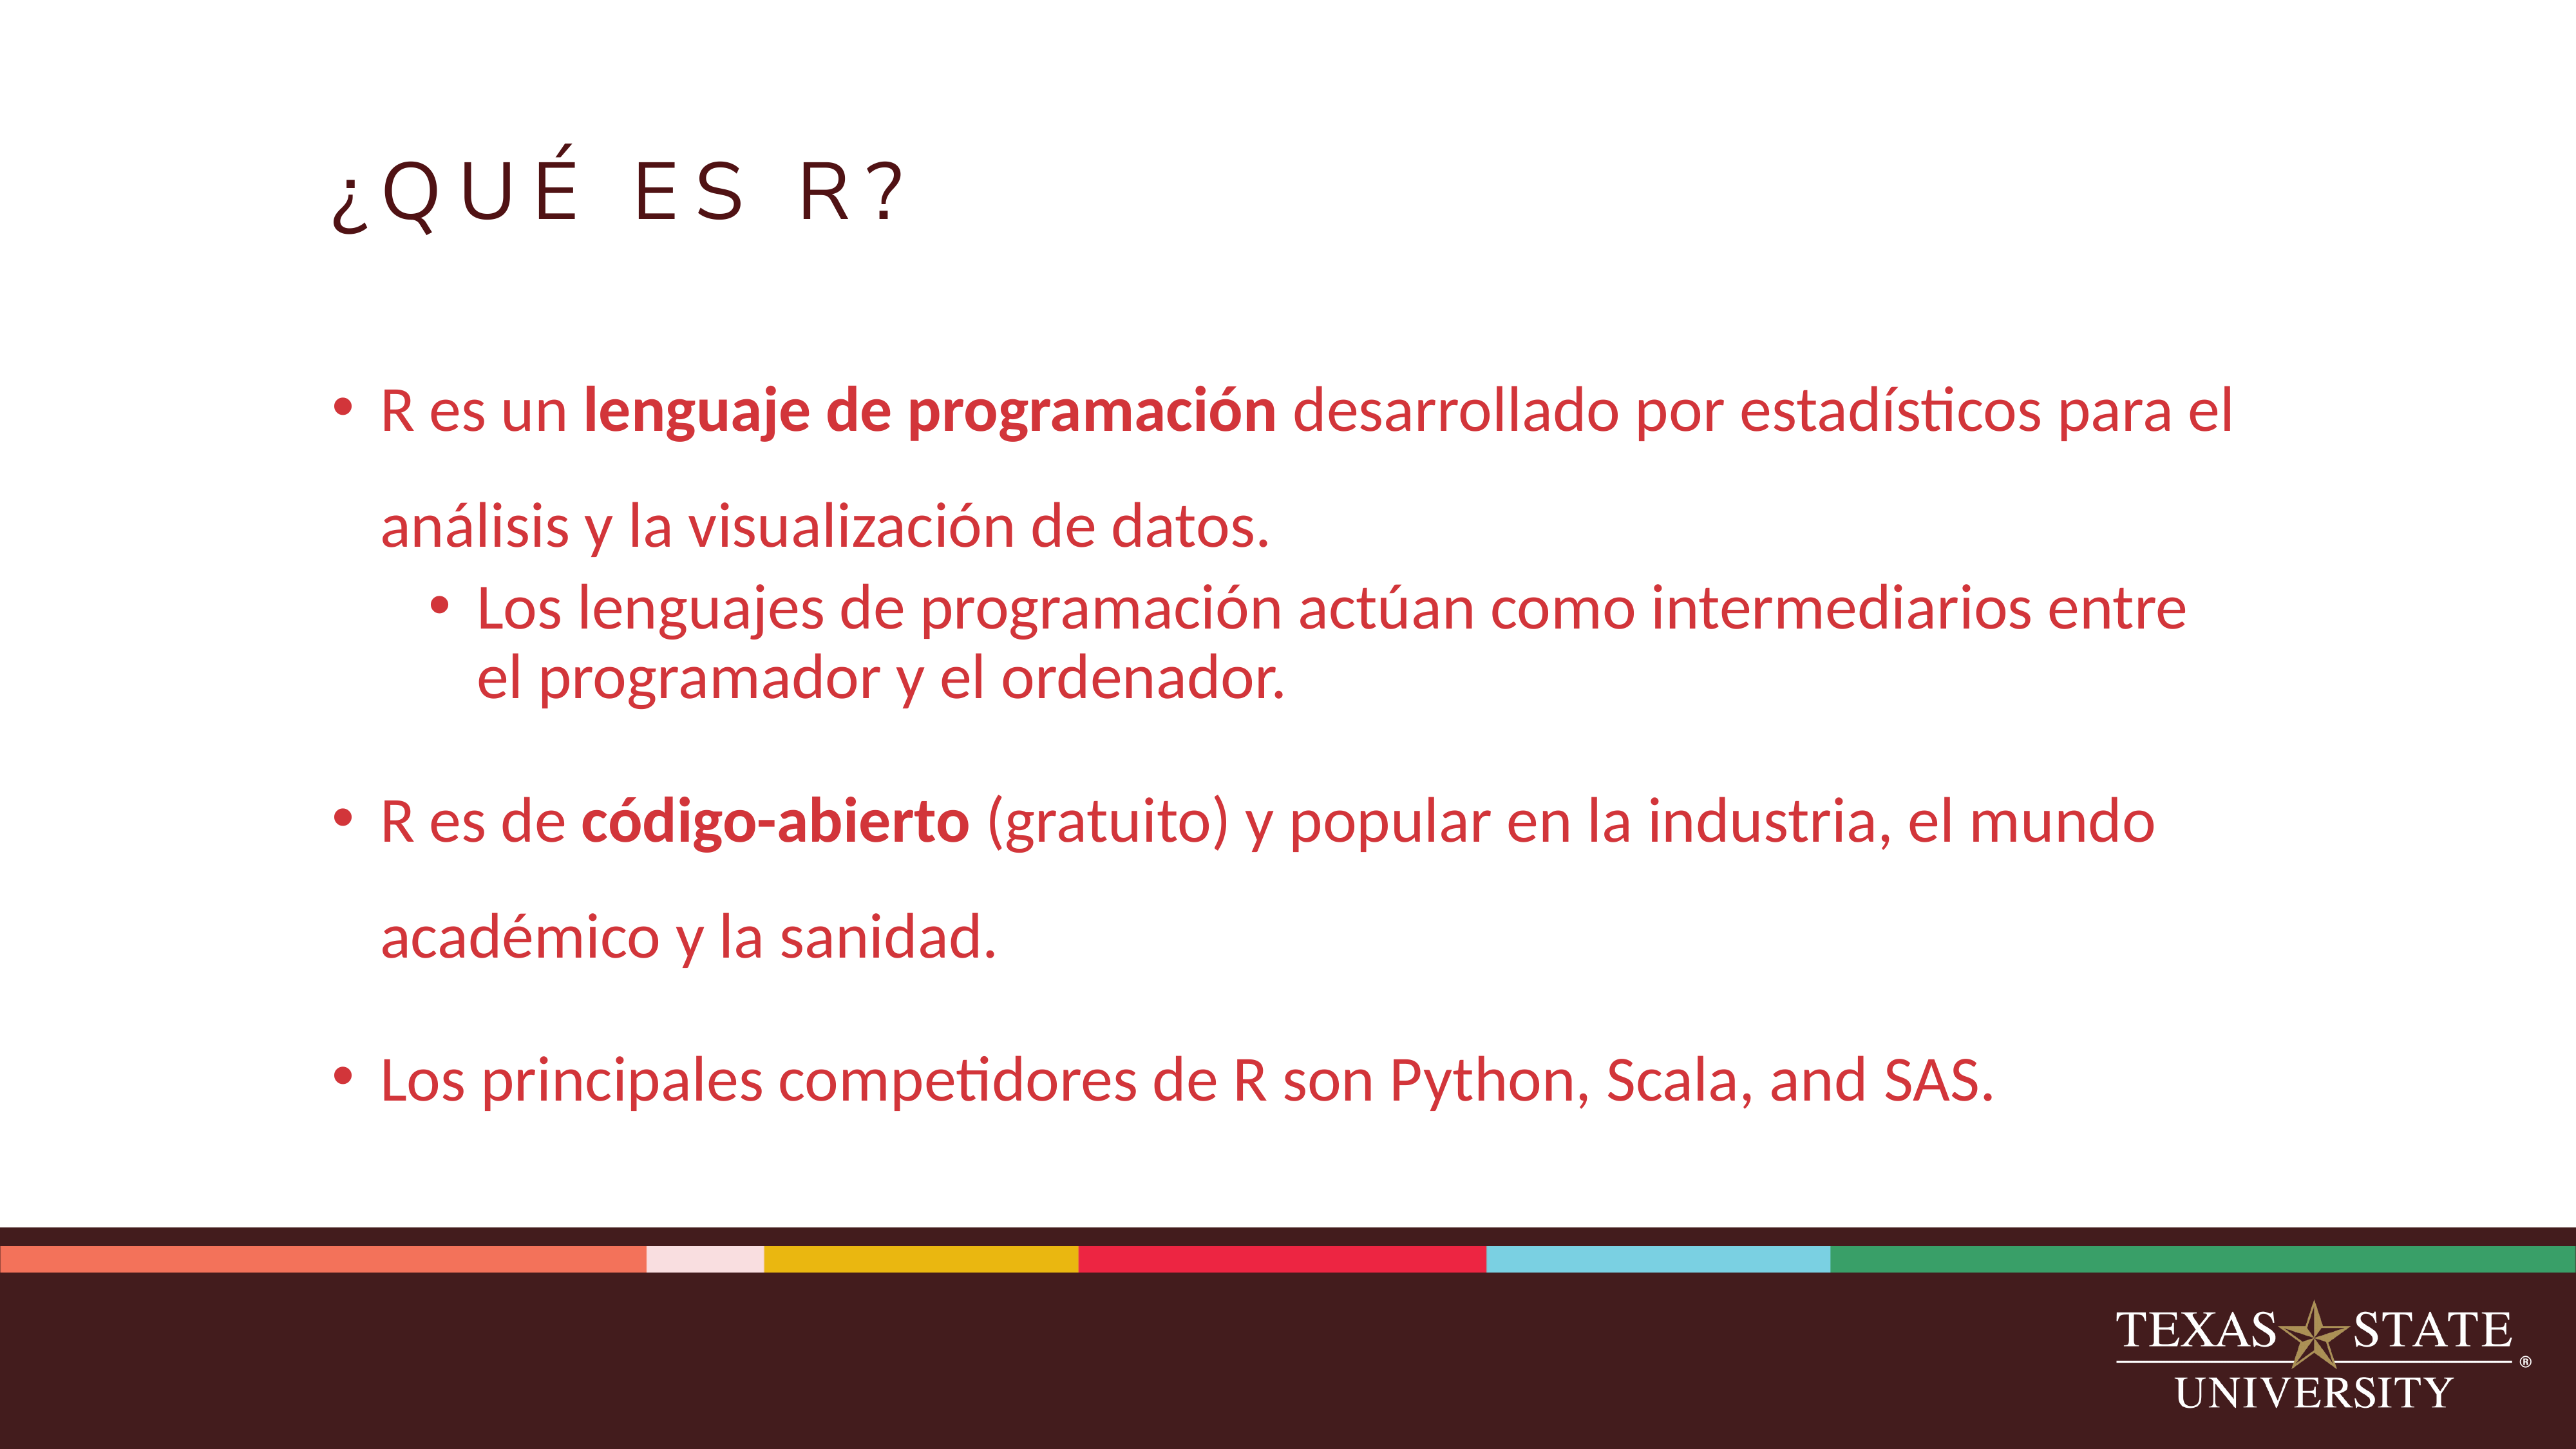

# ¿QUÉ ES R?
R es un lenguaje de programación desarrollado por estadísticos para el análisis y la visualización de datos.
Los lenguajes de programación actúan como intermediarios entre el programador y el ordenador.
R es de código-abierto (gratuito) y popular en la industria, el mundo académico y la sanidad.
Los principales competidores de R son Python, Scala, and SAS.